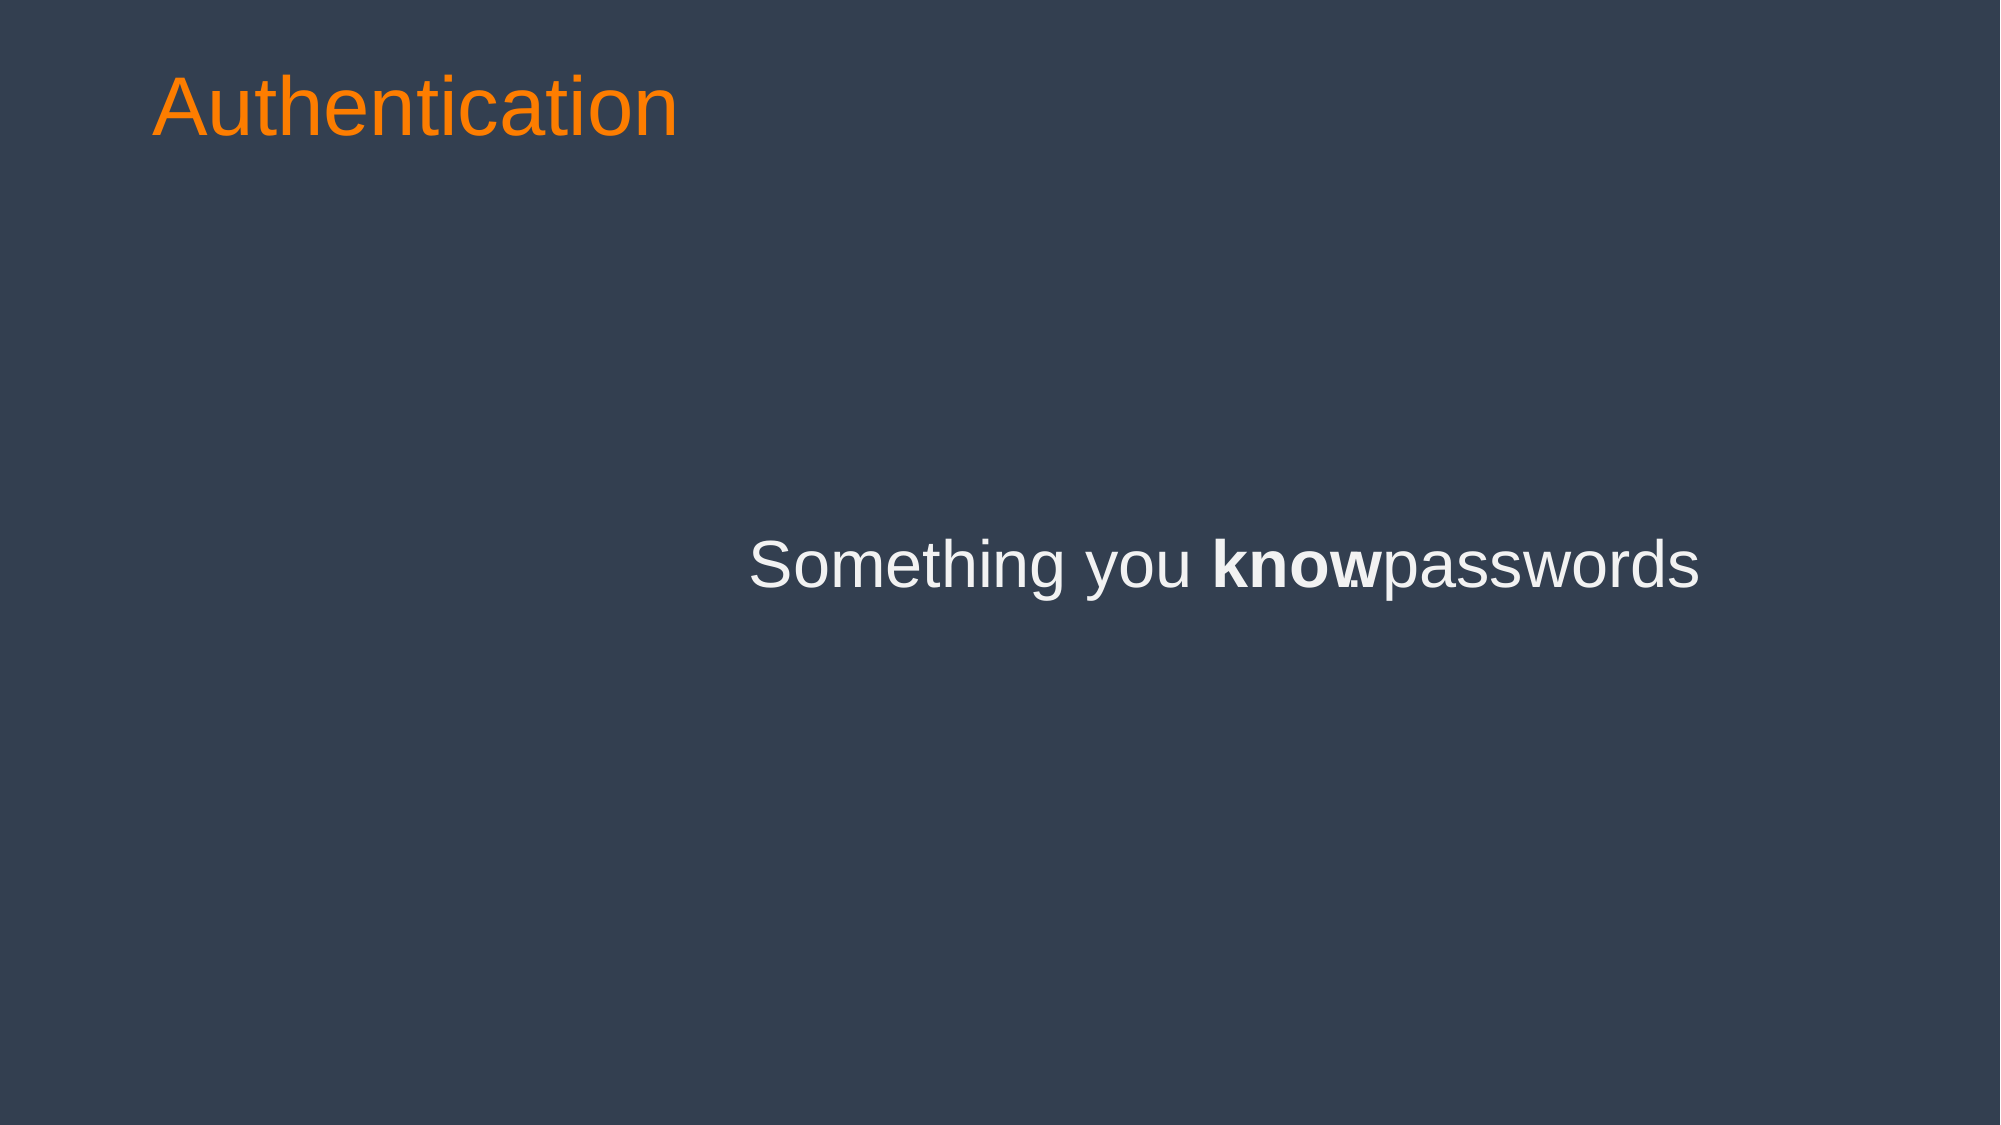

Authentication

Three Factors of Authentication
: passwords
Something you know
This talk will cover
these two factors
(password)
Something you have
(keycard / authenticator app)
Something you are
(biometrics)